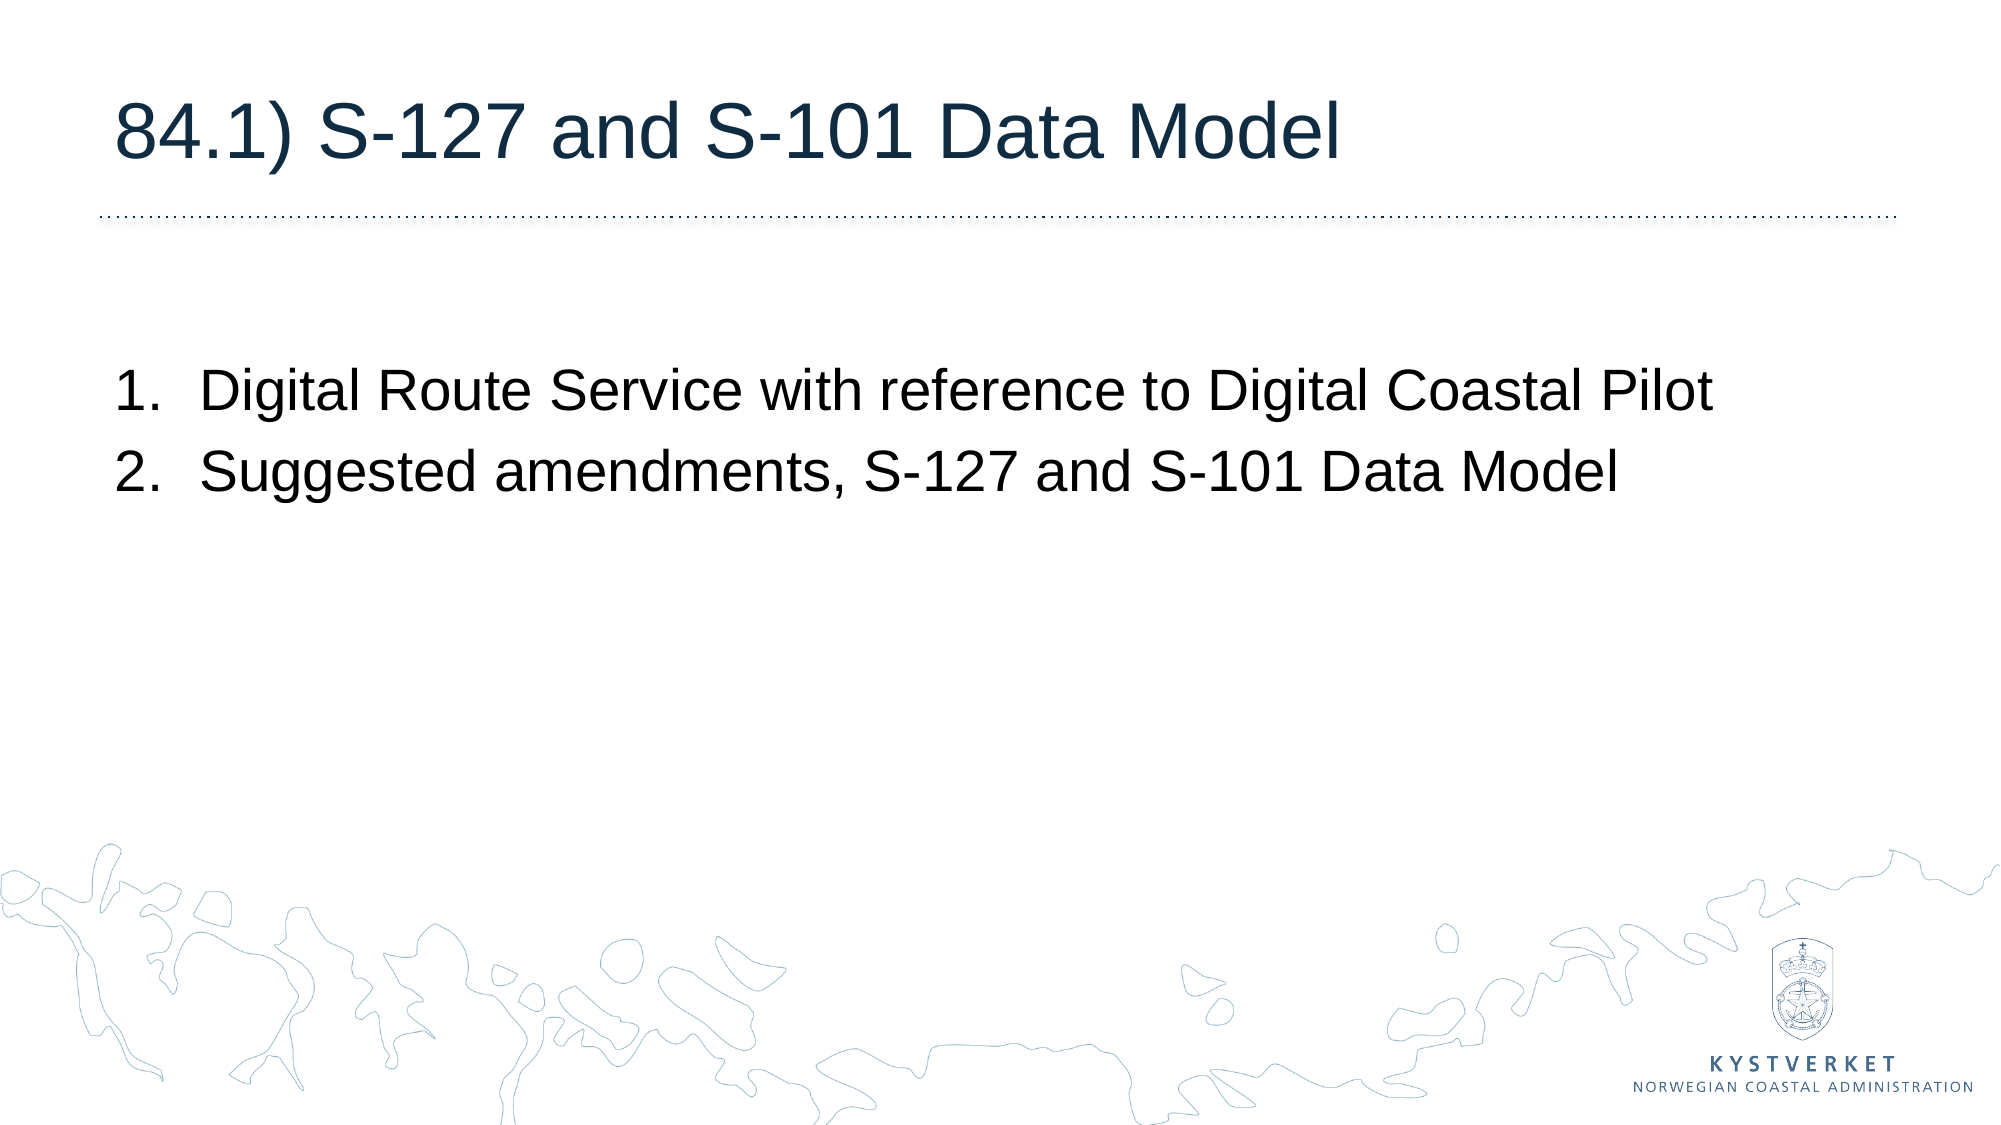

# 84.1) S-127 and S-101 Data Model

Digital Route Service with reference to Digital Coastal Pilot
Suggested amendments, S-127 and S-101 Data Model